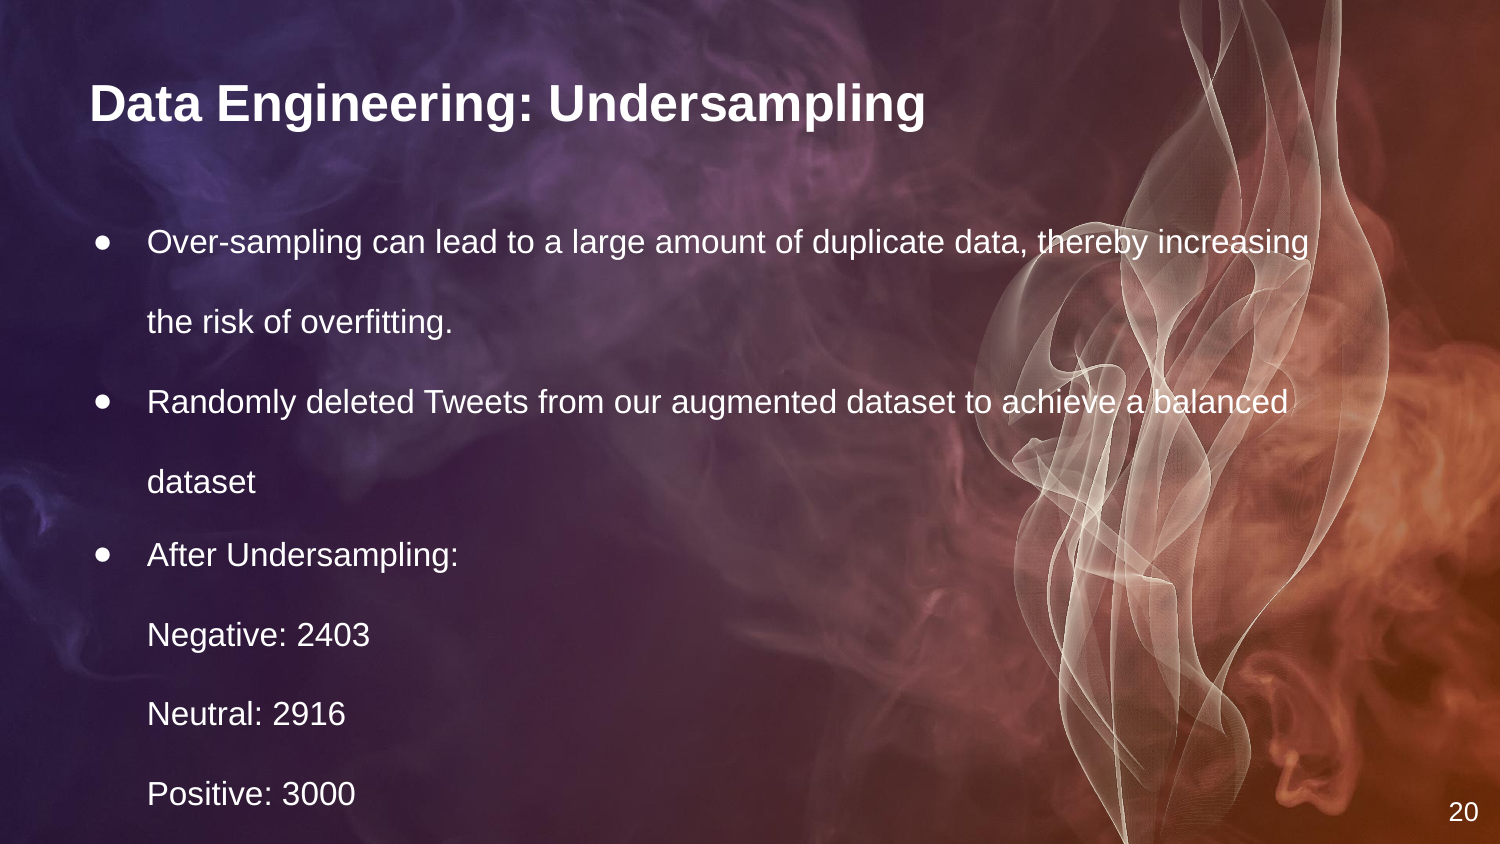

Data Engineering: Undersampling
Over-sampling can lead to a large amount of duplicate data, thereby increasing the risk of overfitting.
Randomly deleted Tweets from our augmented dataset to achieve a balanced dataset
After Undersampling:
Negative: 2403
Neutral: 2916
Positive: 3000

20